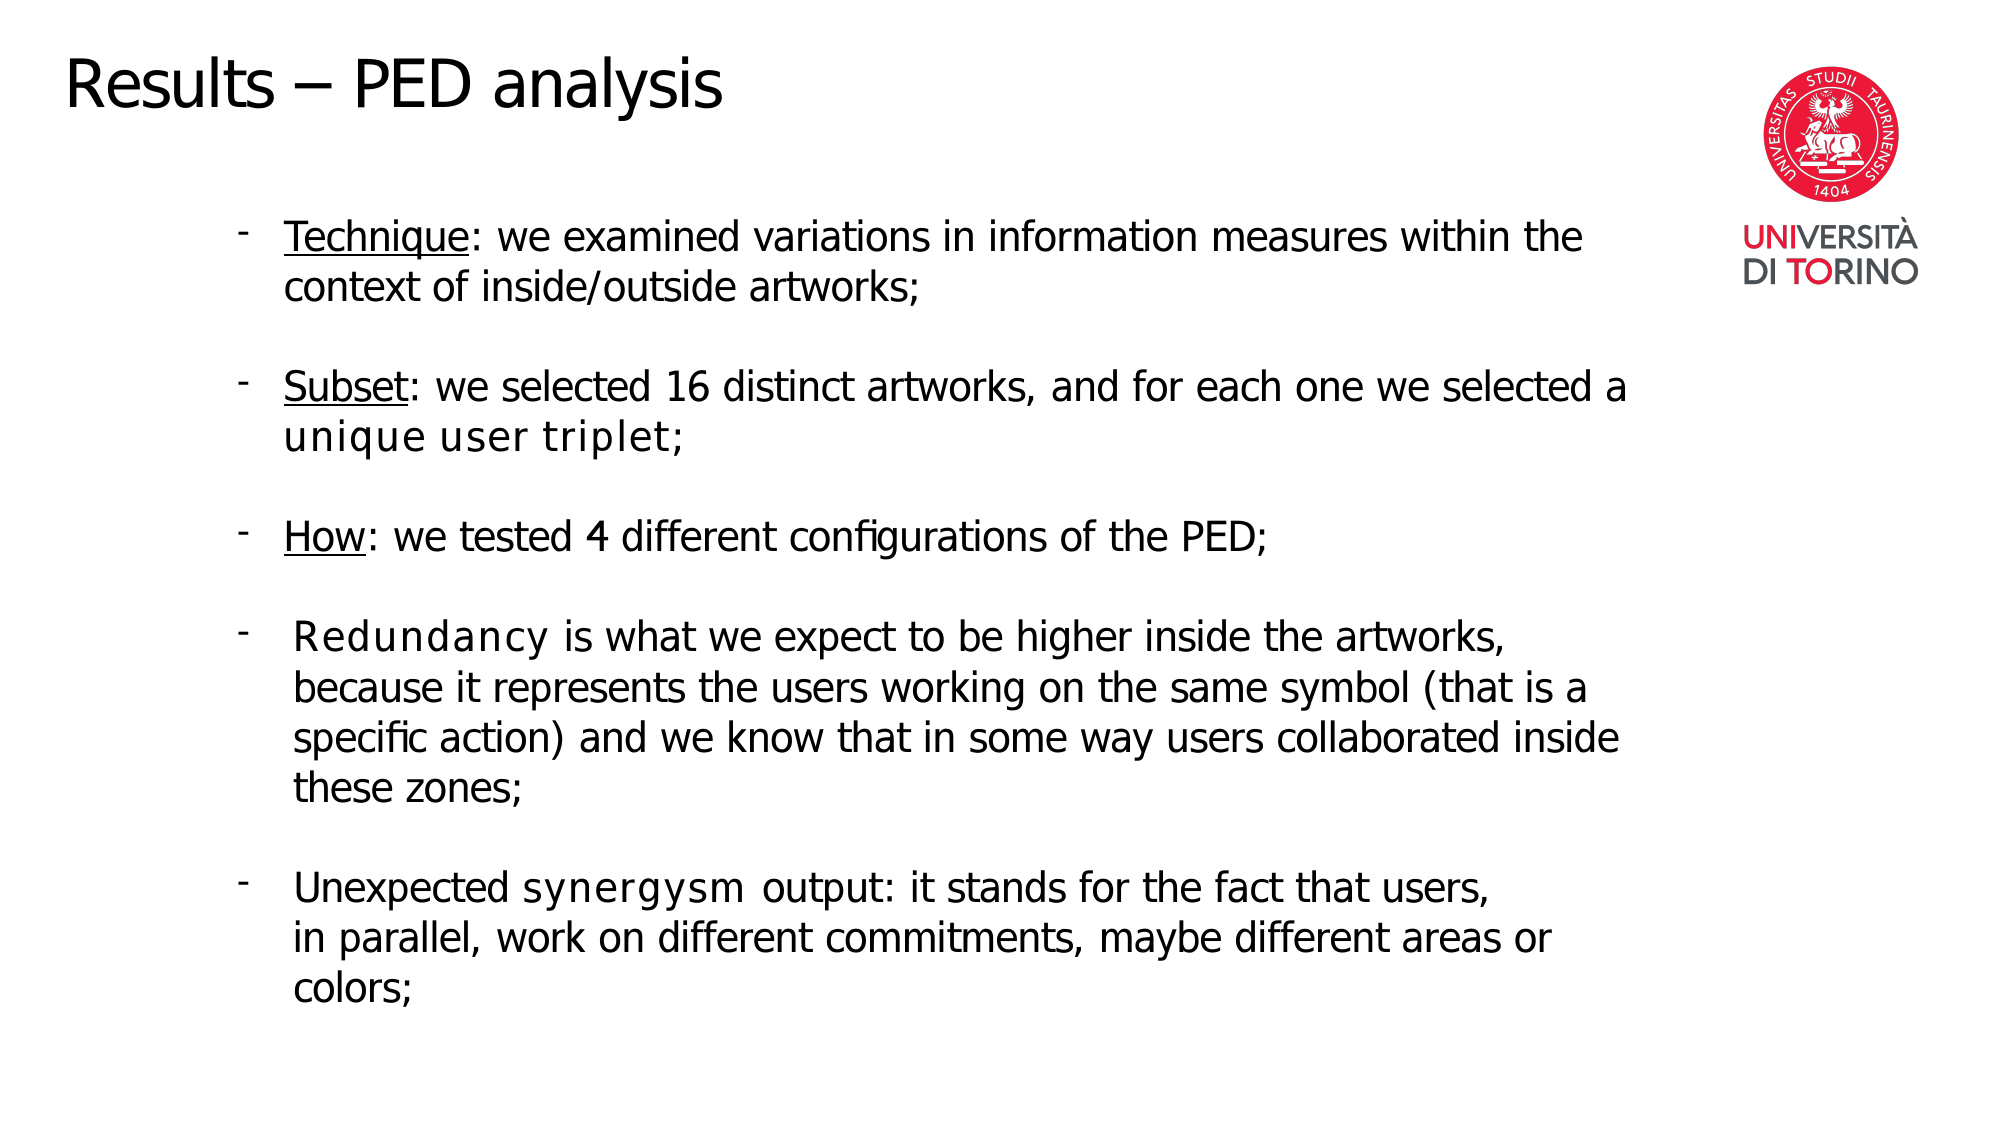

Results – PED analysis
Technique: we examined variations in information measures within the context of inside/outside artworks;

Subset: we selected 16 distinct artworks, and for each one we selected a unique user triplet;

How: we tested 4 different configurations of the PED;

Redundancy is what we expect to be higher inside the artworks, because it represents the users working on the same symbol (that is a specific action) and we know that in some way users collaborated inside these zones;

Unexpected synergysm output: it stands for the fact that users, in parallel, work on different commitments, maybe different areas or colors;